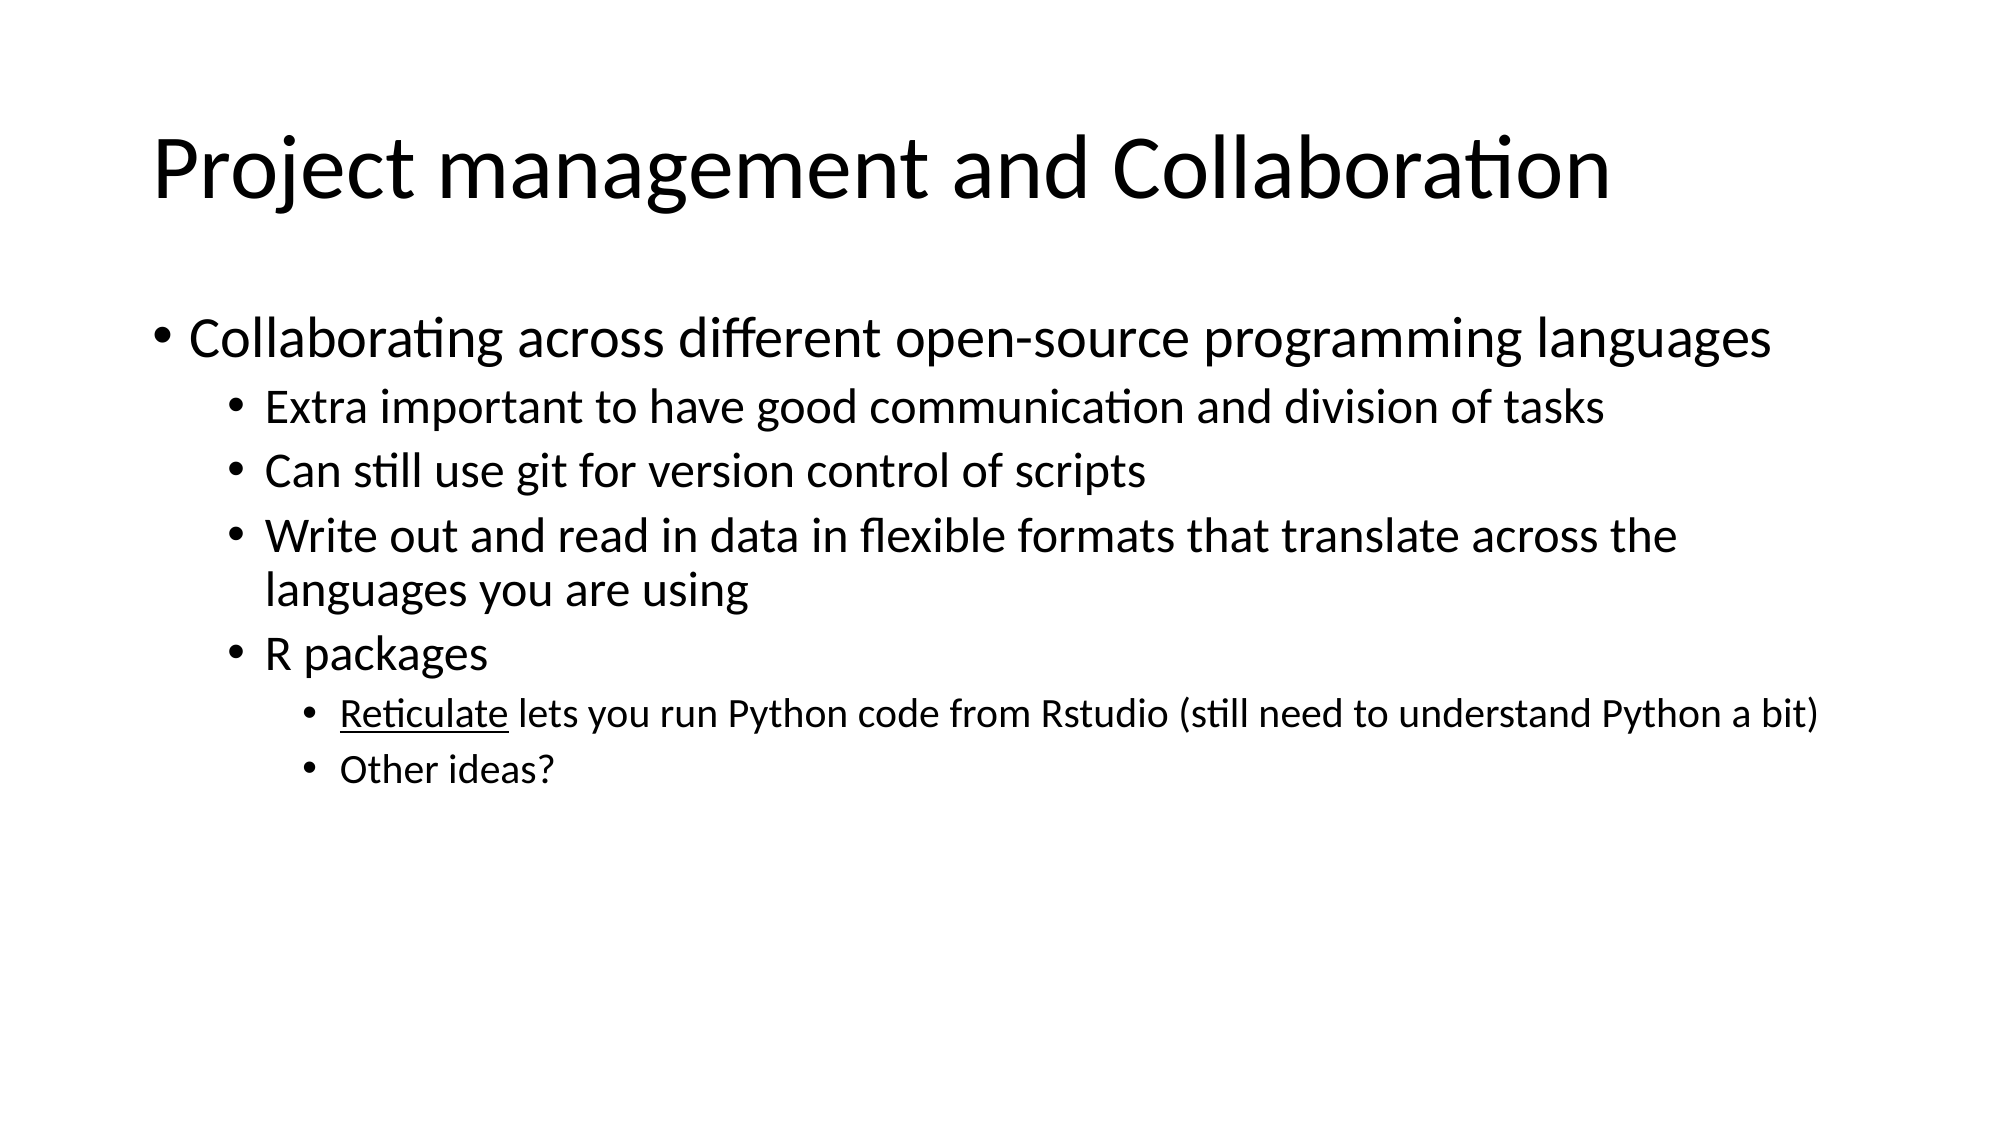

# Project management and Collaboration
Collaborating across different open-source programming languages
Extra important to have good communication and division of tasks
Can still use git for version control of scripts
Write out and read in data in flexible formats that translate across the languages you are using
R packages
Reticulate lets you run Python code from Rstudio (still need to understand Python a bit)
Other ideas?